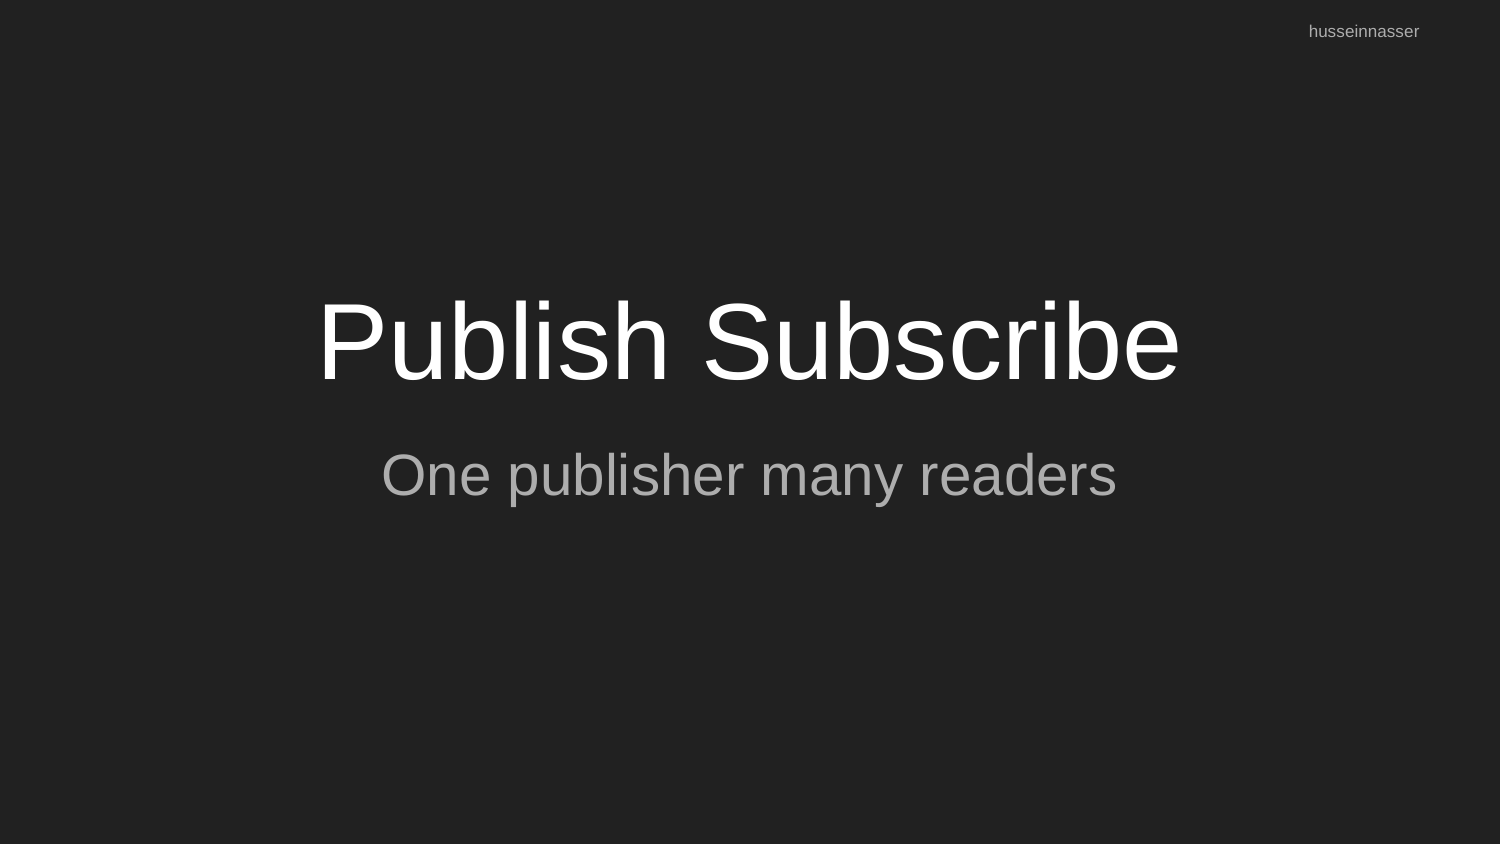

husseinnasser
# Publish Subscribe
One publisher many readers